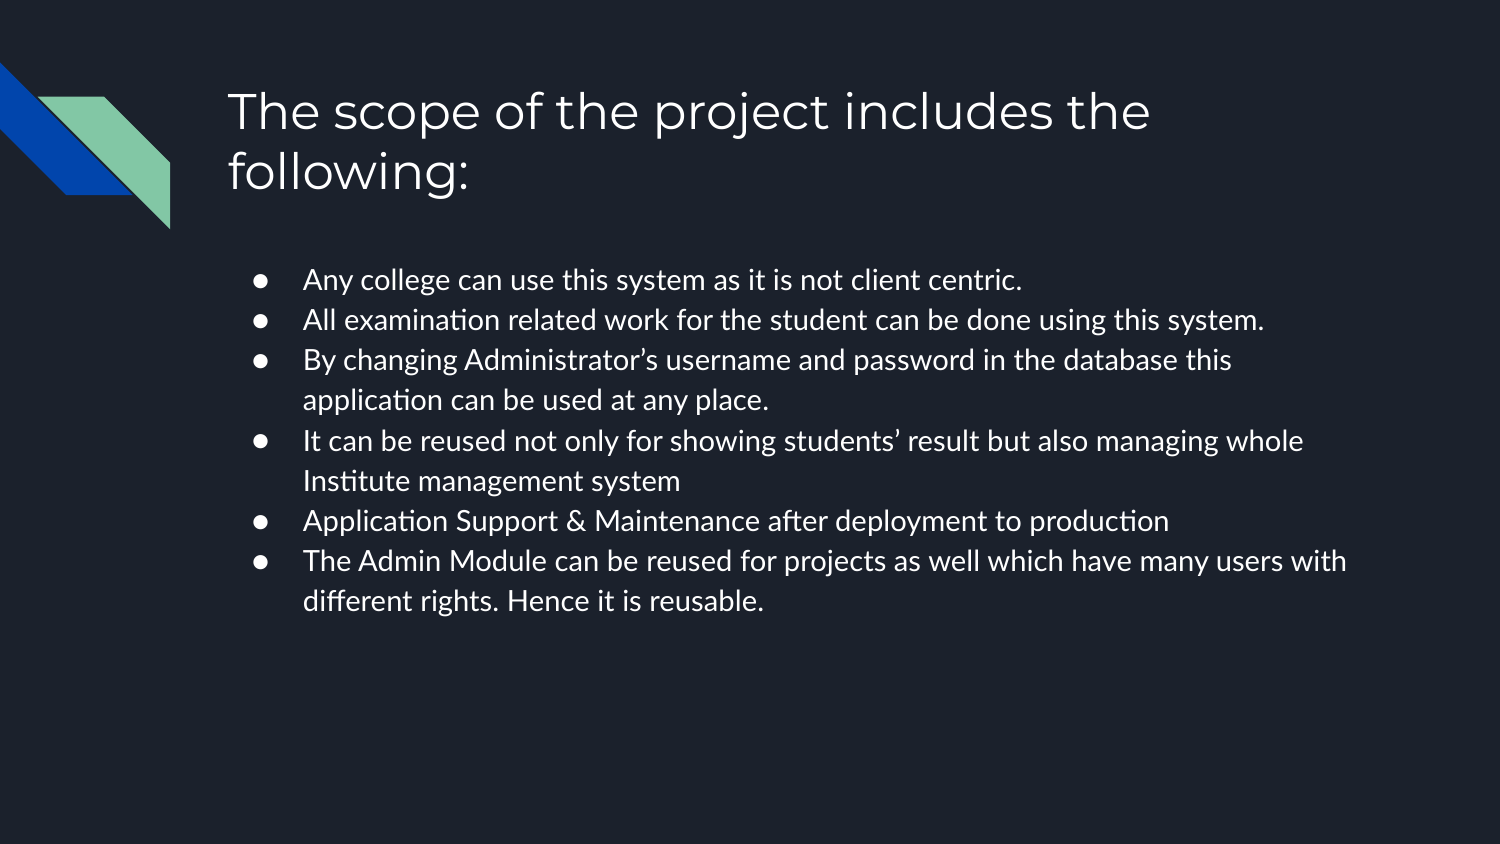

# The scope of the project includes the following:

Any college can use this system as it is not client centric.
All examination related work for the student can be done using this system.
By changing Administrator’s username and password in the database this application can be used at any place.
It can be reused not only for showing students’ result but also managing whole Institute management system
Application Support & Maintenance after deployment to production
The Admin Module can be reused for projects as well which have many users with different rights. Hence it is reusable.